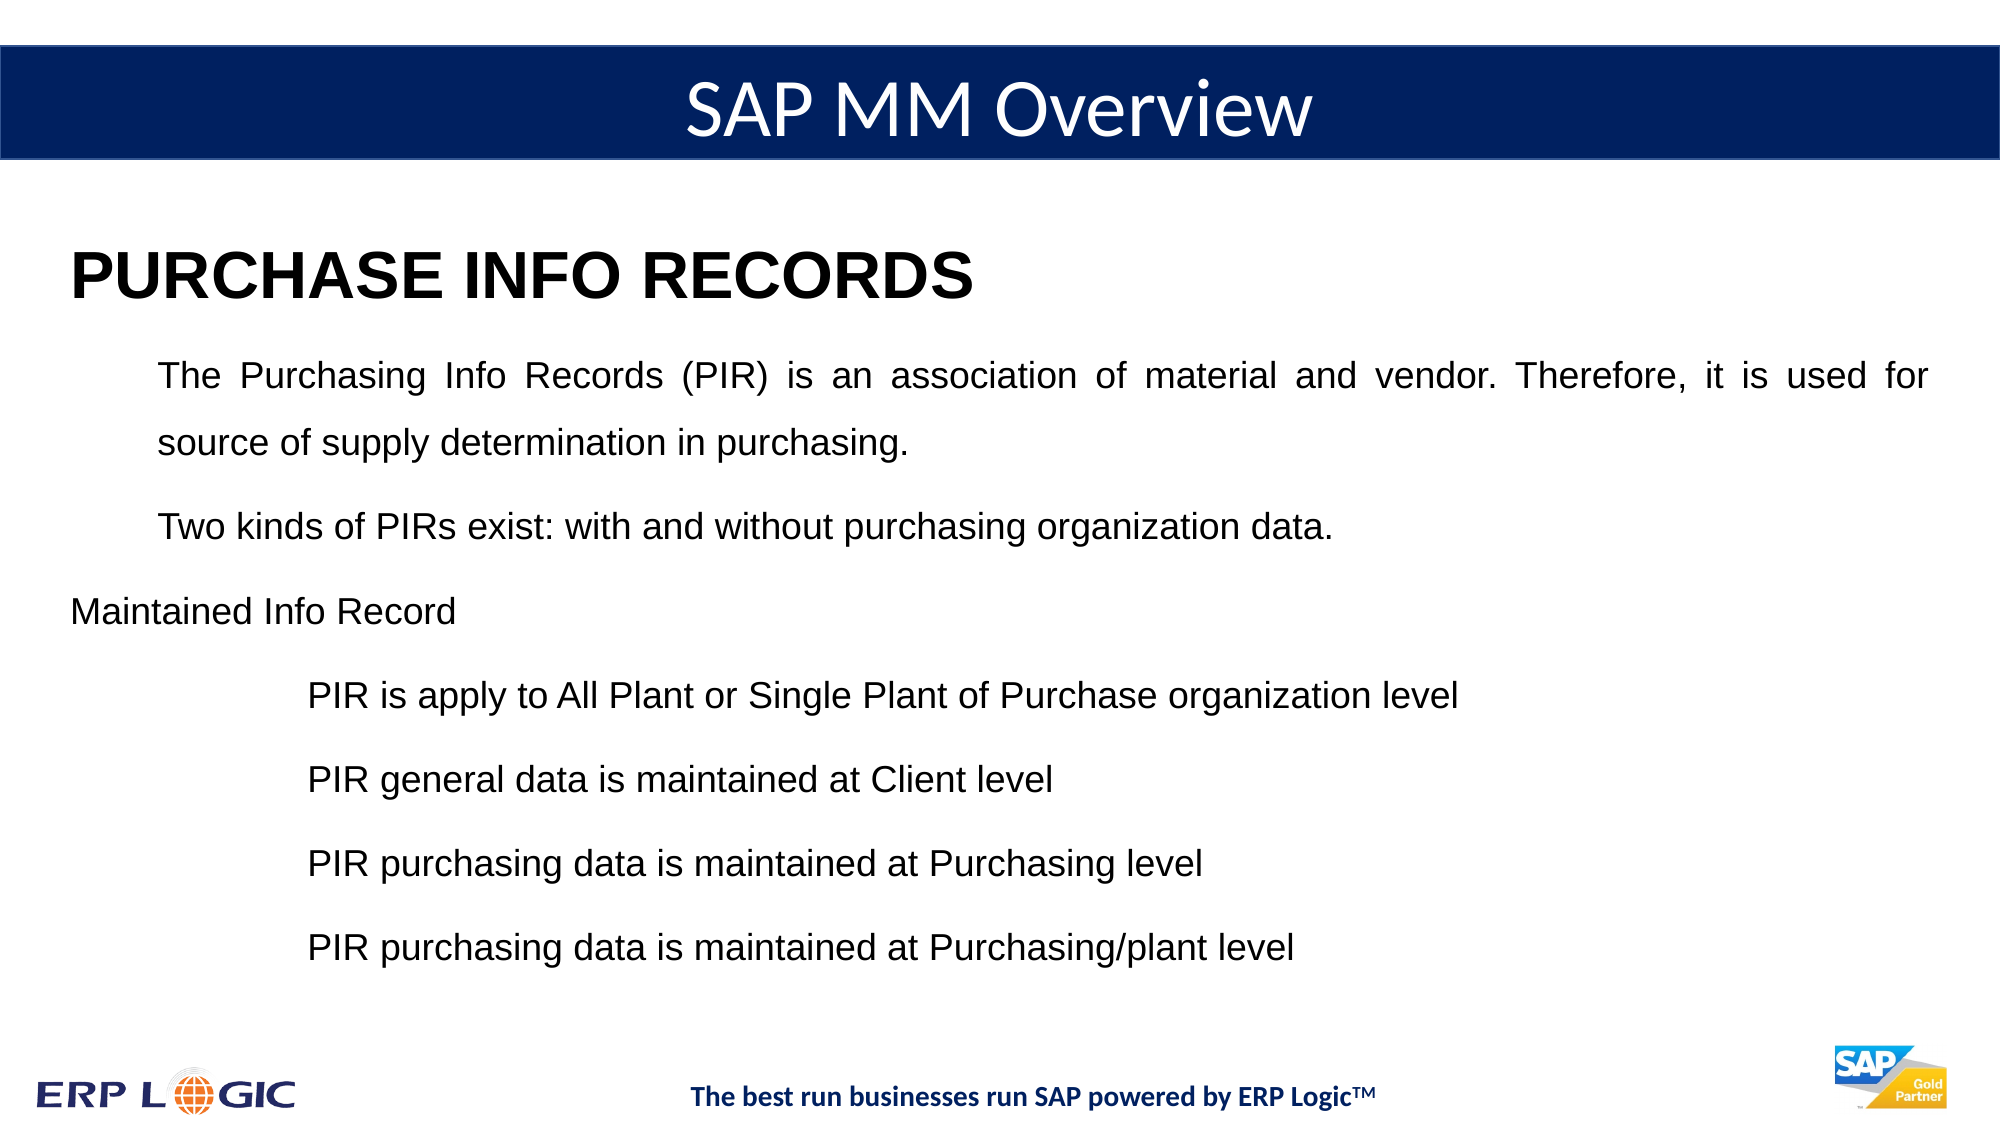

SAP MM Overview
PURCHASE INFO RECORDS
	The Purchasing Info Records (PIR) is an association of material and vendor. Therefore, it is used for source of supply determination in purchasing.
	Two kinds of PIRs exist: with and without purchasing organization data.
Maintained Info Record
		PIR is apply to All Plant or Single Plant of Purchase organization level
		PIR general data is maintained at Client level
		PIR purchasing data is maintained at Purchasing level
		PIR purchasing data is maintained at Purchasing/plant level